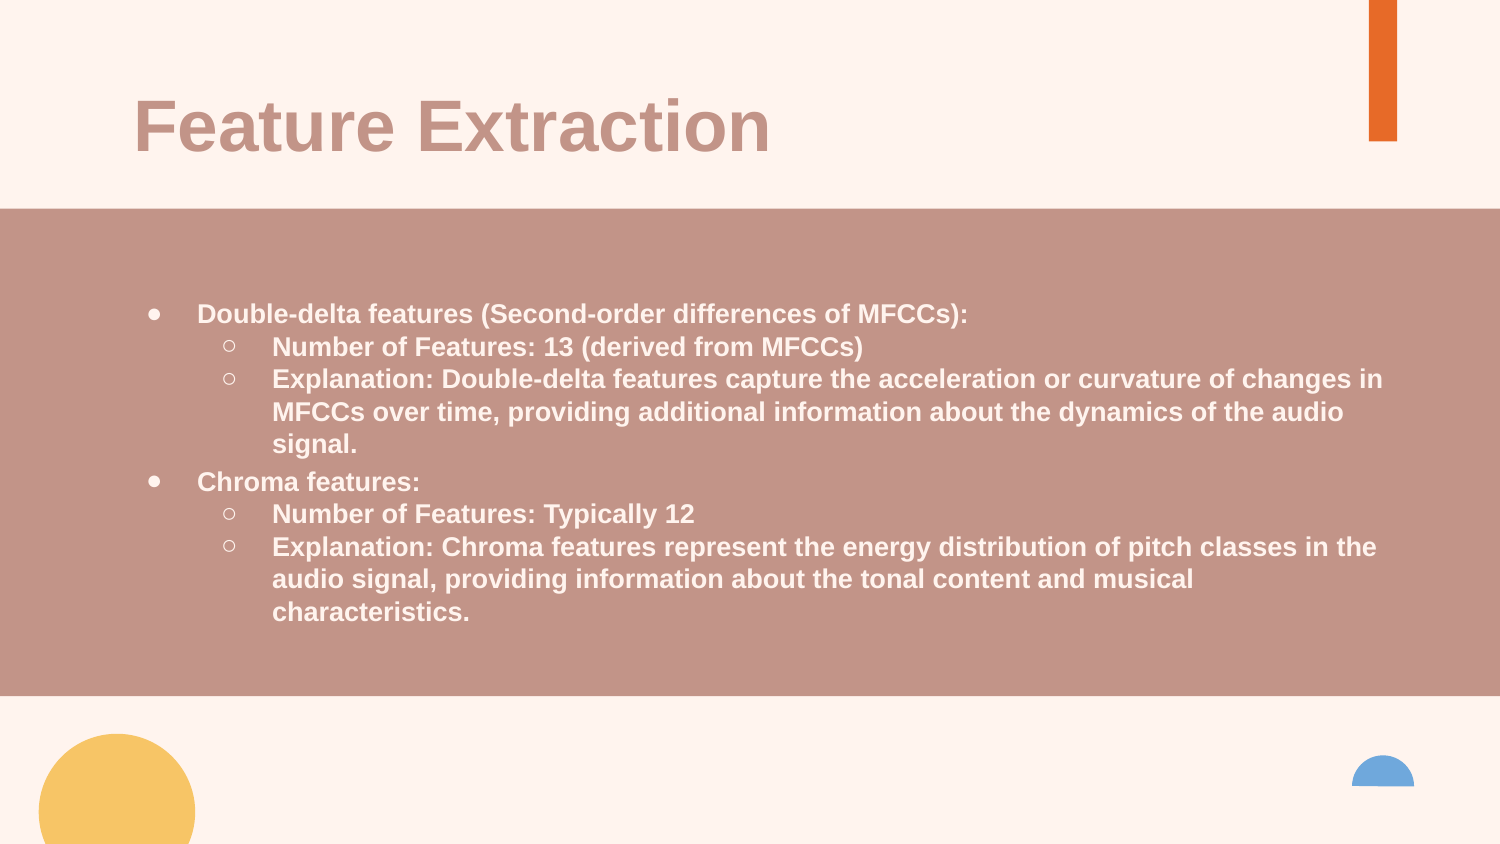

# Feature Extraction
Double-delta features (Second-order differences of MFCCs):
Number of Features: 13 (derived from MFCCs)
Explanation: Double-delta features capture the acceleration or curvature of changes in MFCCs over time, providing additional information about the dynamics of the audio signal.
Chroma features:
Number of Features: Typically 12
Explanation: Chroma features represent the energy distribution of pitch classes in the audio signal, providing information about the tonal content and musical characteristics.